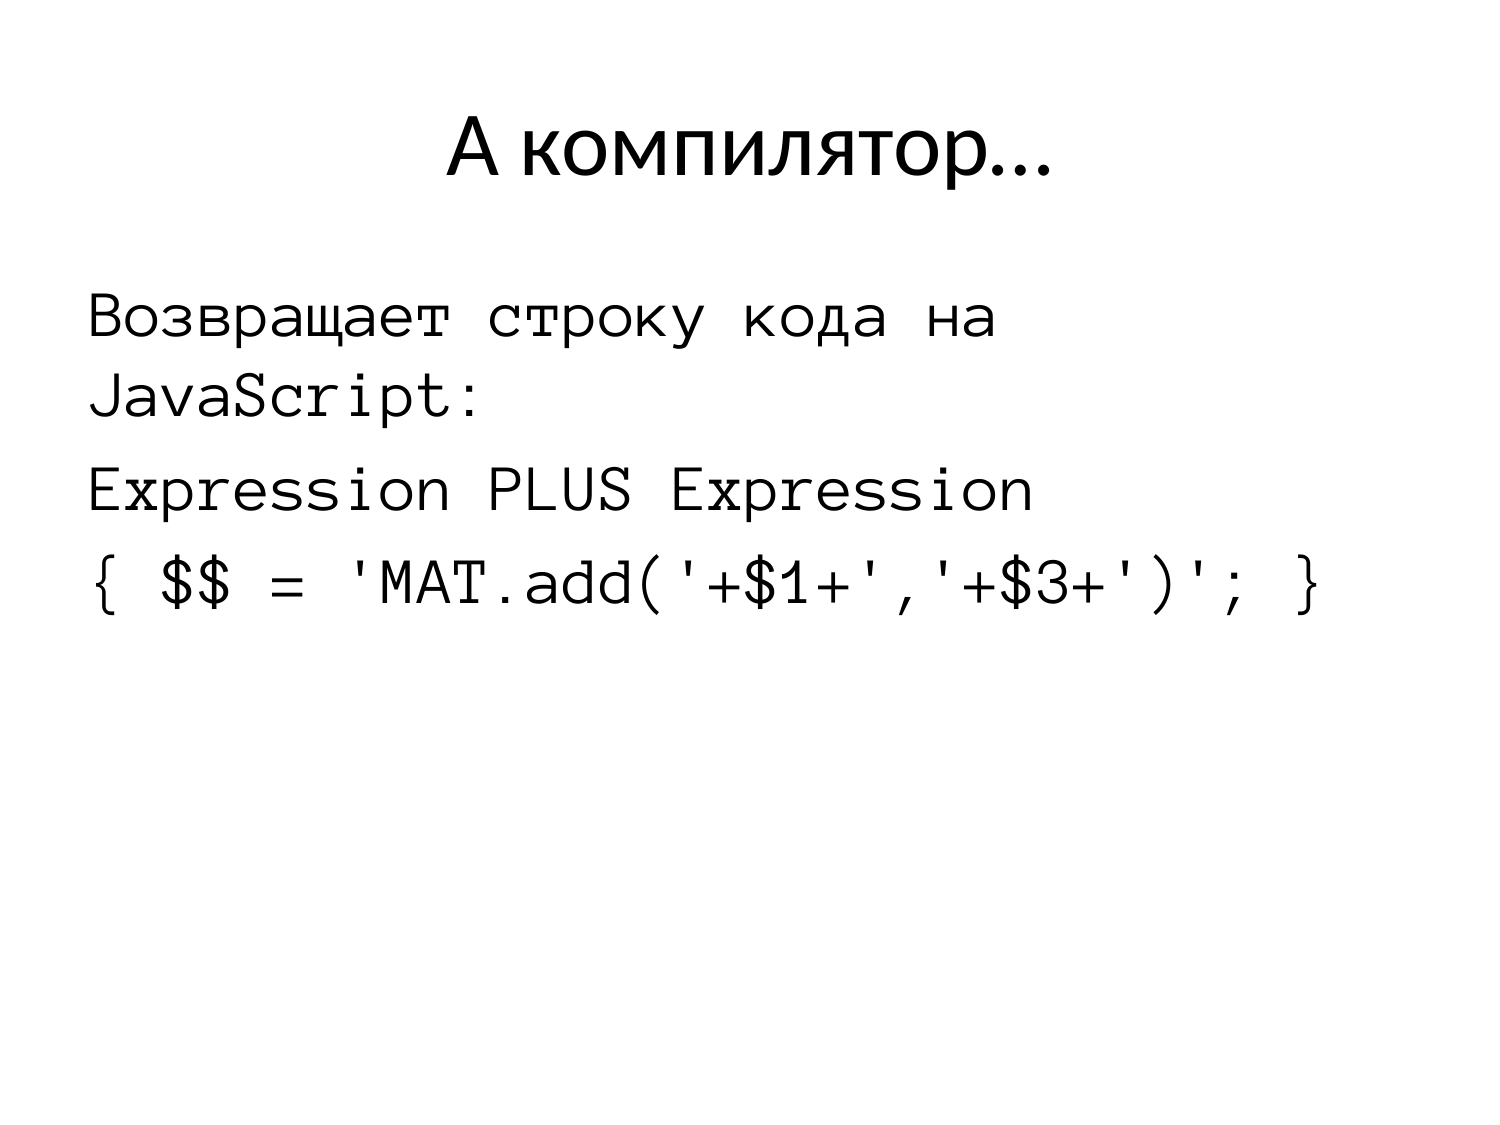

# А компилятор…
Возвращает строку кода на JavaScript:
Expression PLUS Expression
{ $$ = 'MAT.add('+$1+','+$3+')'; }